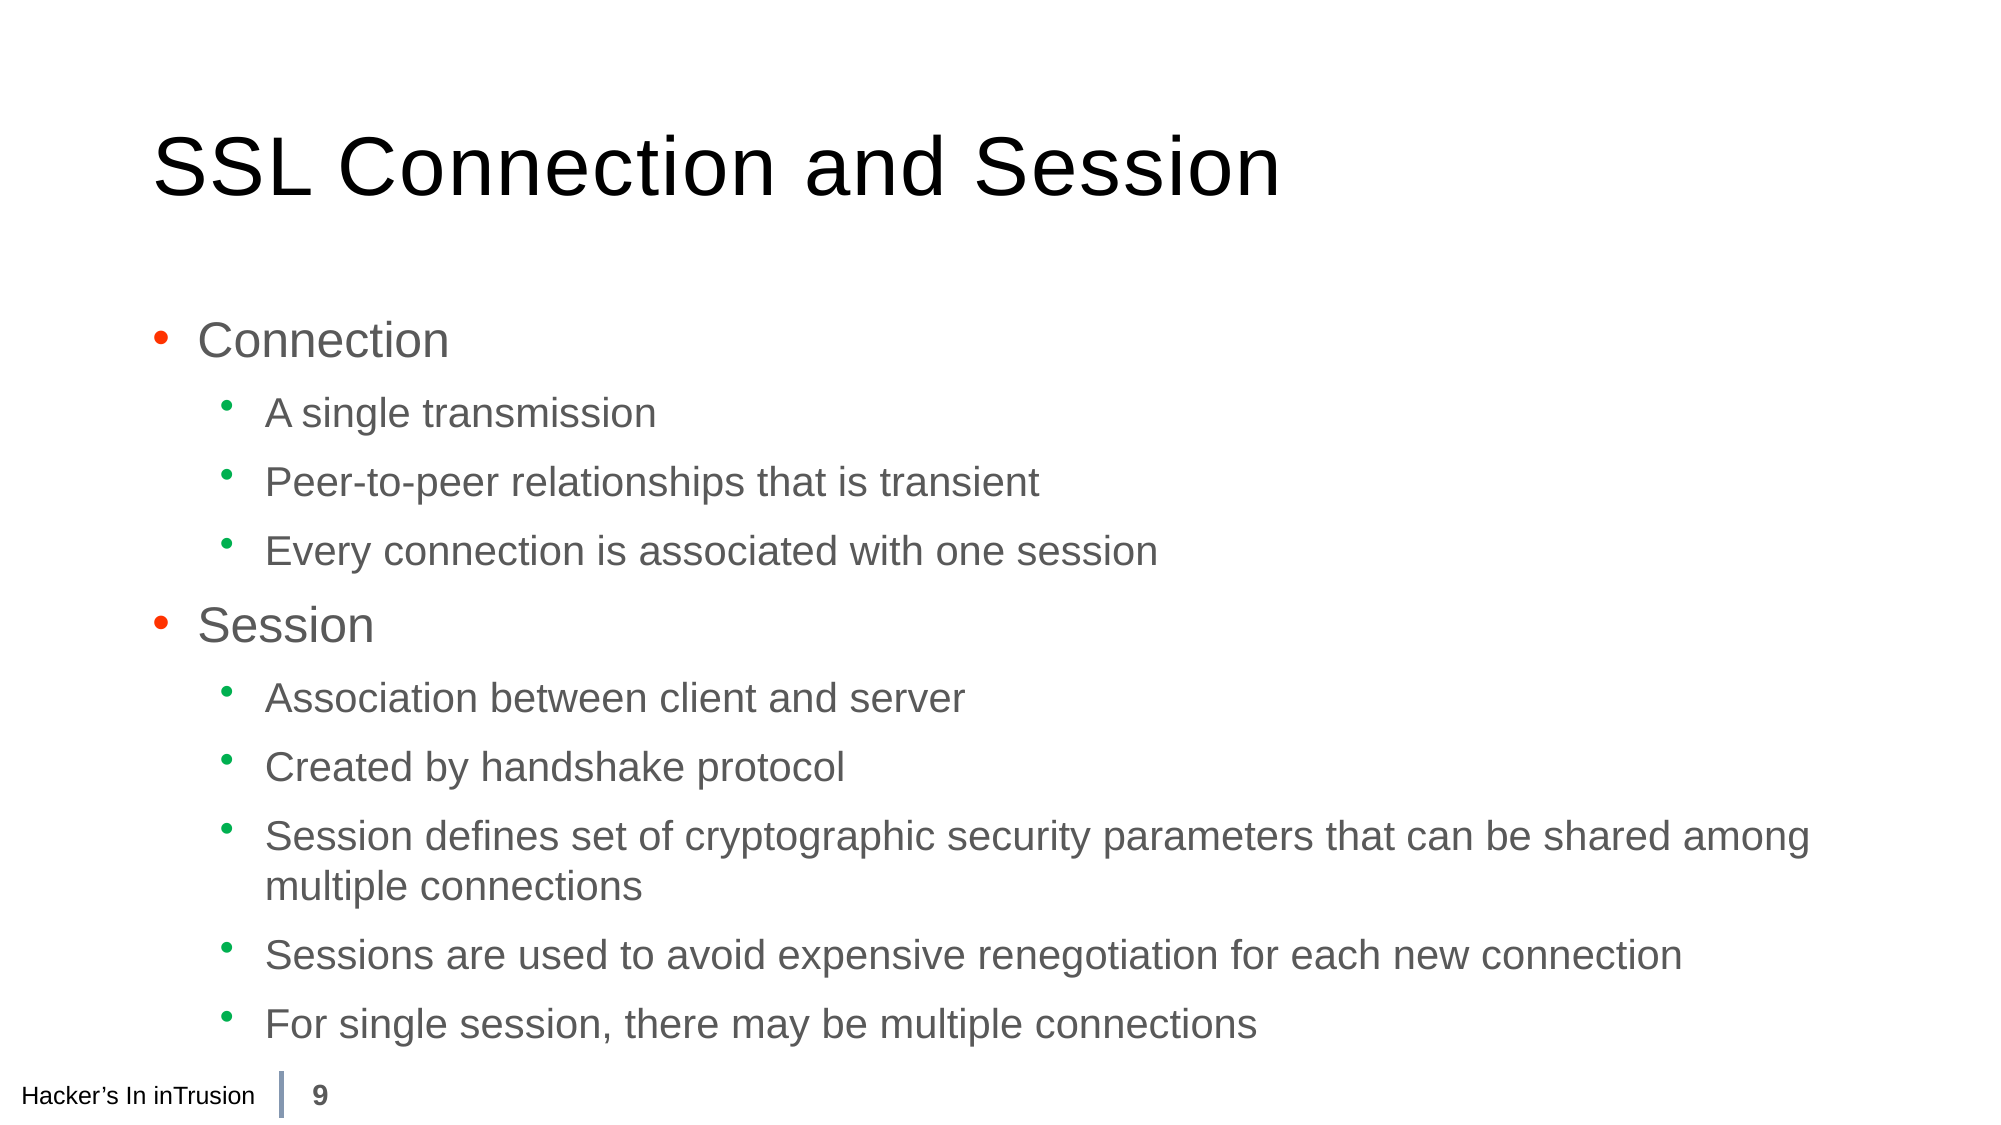

# SSL Connection and Session
Connection
A single transmission
Peer-to-peer relationships that is transient
Every connection is associated with one session
Session
Association between client and server
Created by handshake protocol
Session defines set of cryptographic security parameters that can be shared among multiple connections
Sessions are used to avoid expensive renegotiation for each new connection
For single session, there may be multiple connections